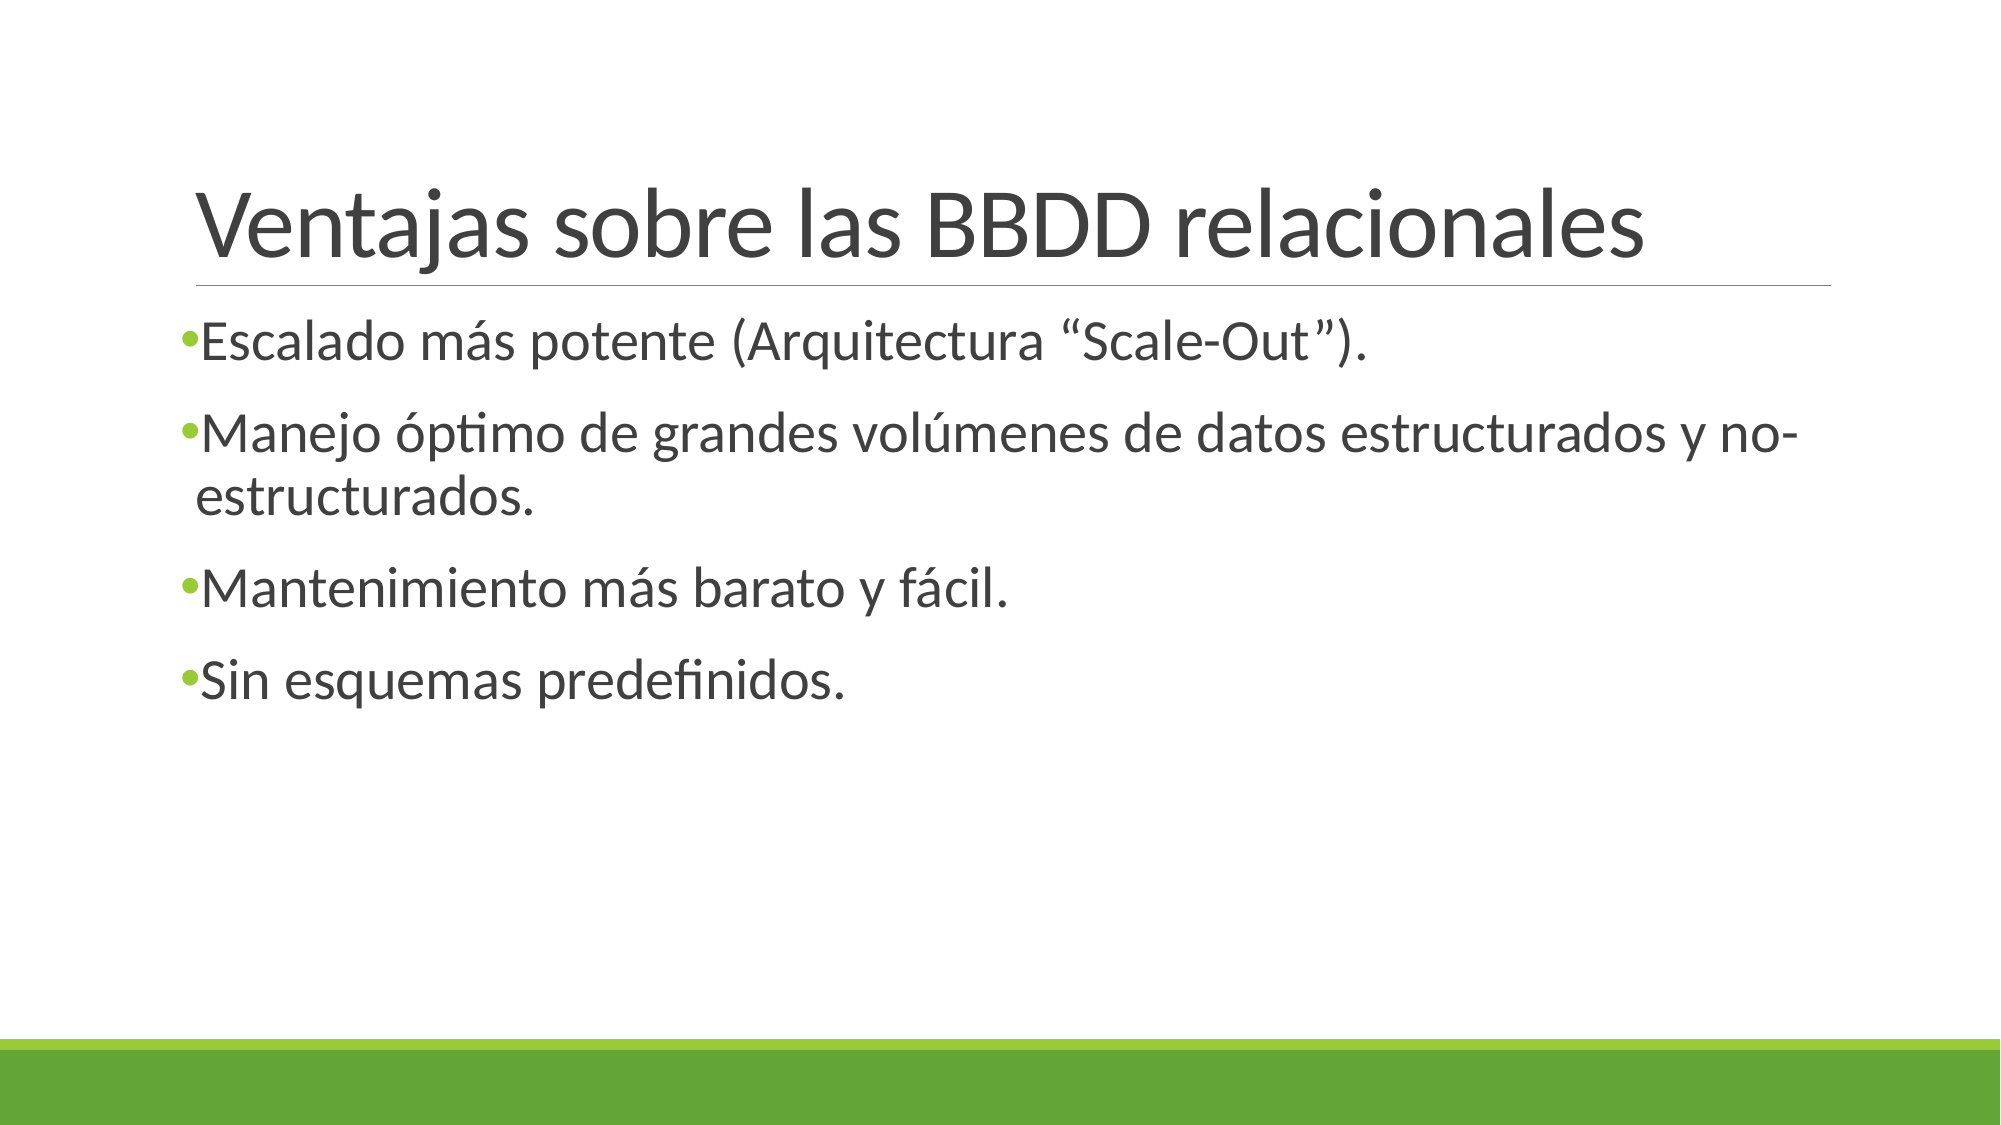

# Ventajas sobre las BBDD relacionales
Escalado más potente (Arquitectura “Scale-Out”).
Manejo óptimo de grandes volúmenes de datos estructurados y no-estructurados.
Mantenimiento más barato y fácil.
Sin esquemas predefinidos.